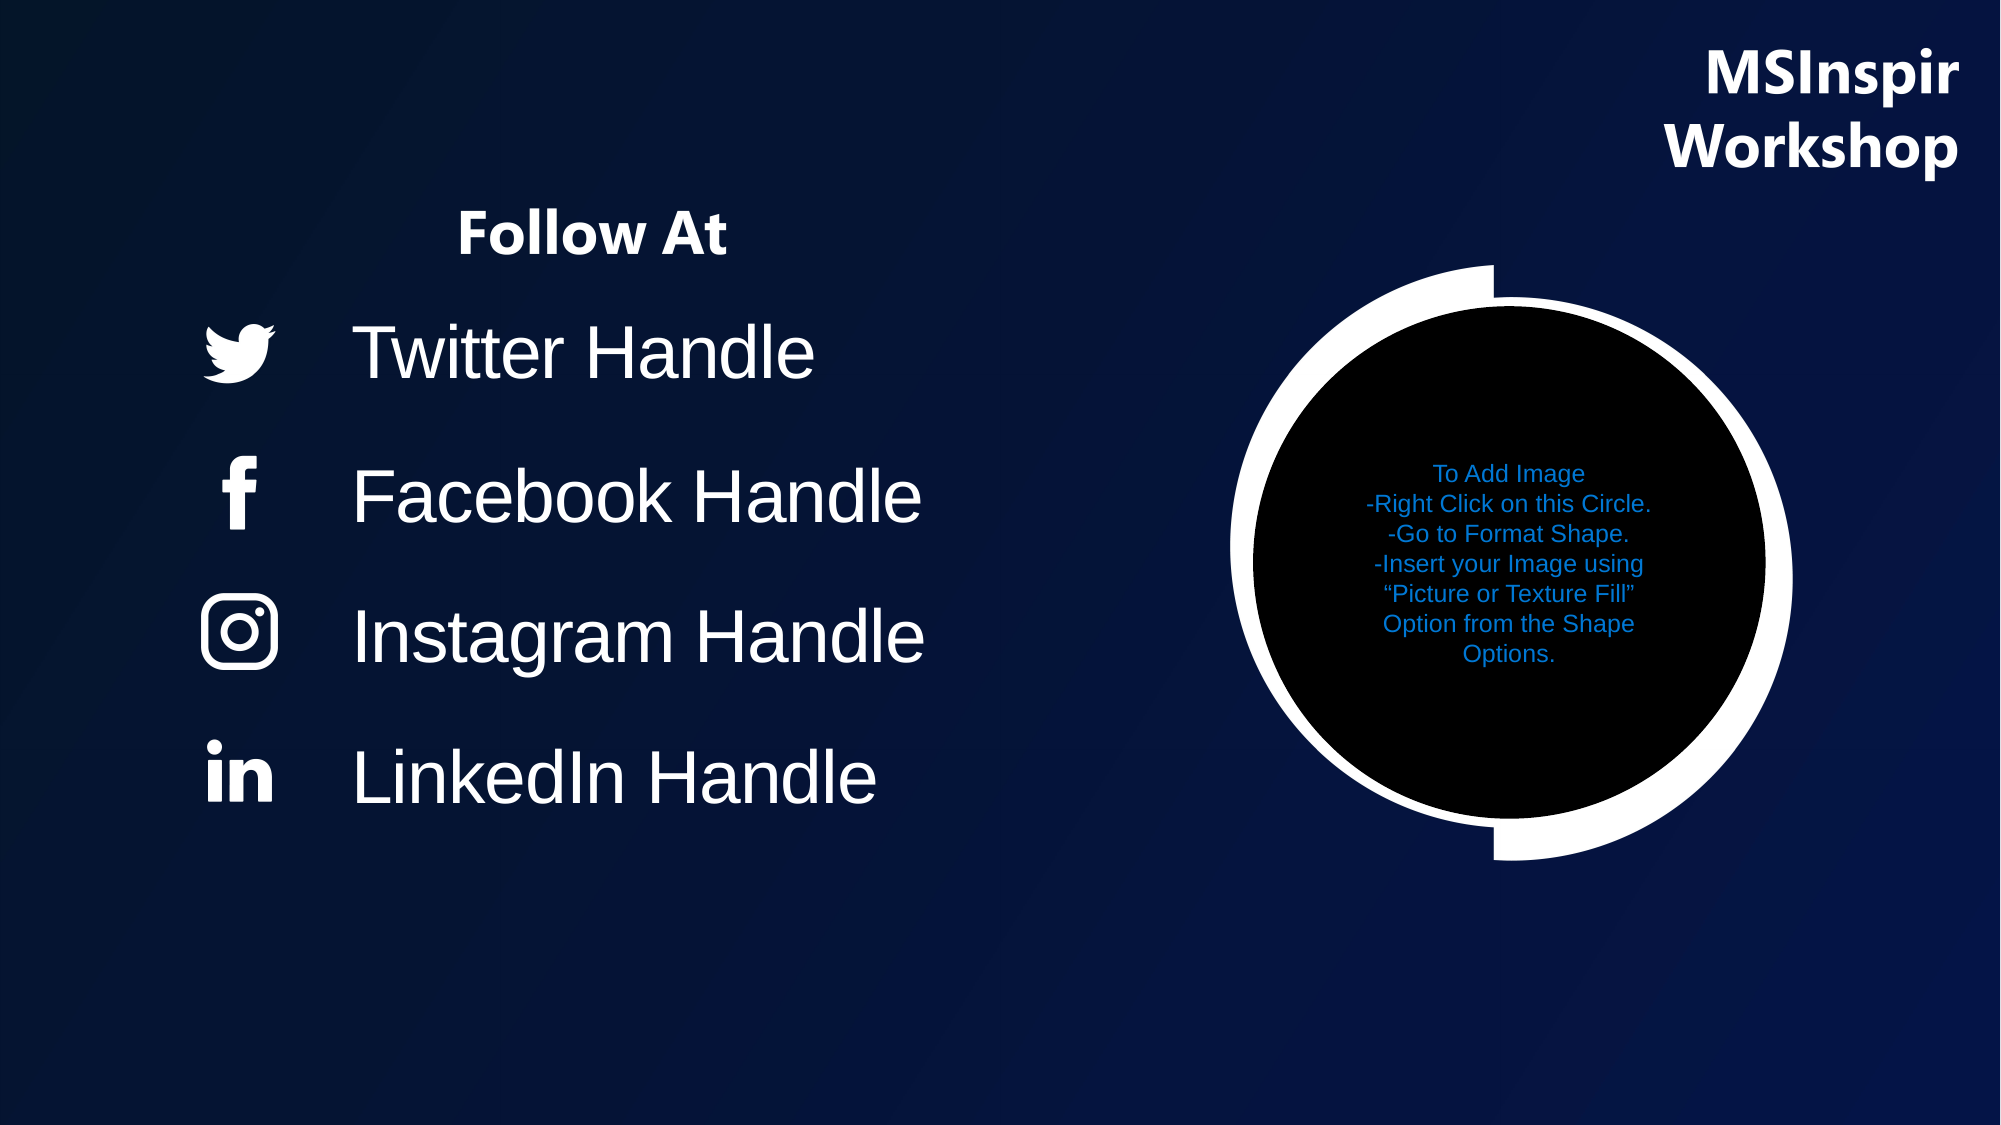

To Add Image
-Right Click on this Circle.
-Go to Format Shape.
-Insert your Image using “Picture or Texture Fill” Option from the Shape Options.
Twitter Handle
Facebook Handle
Instagram Handle
LinkedIn Handle